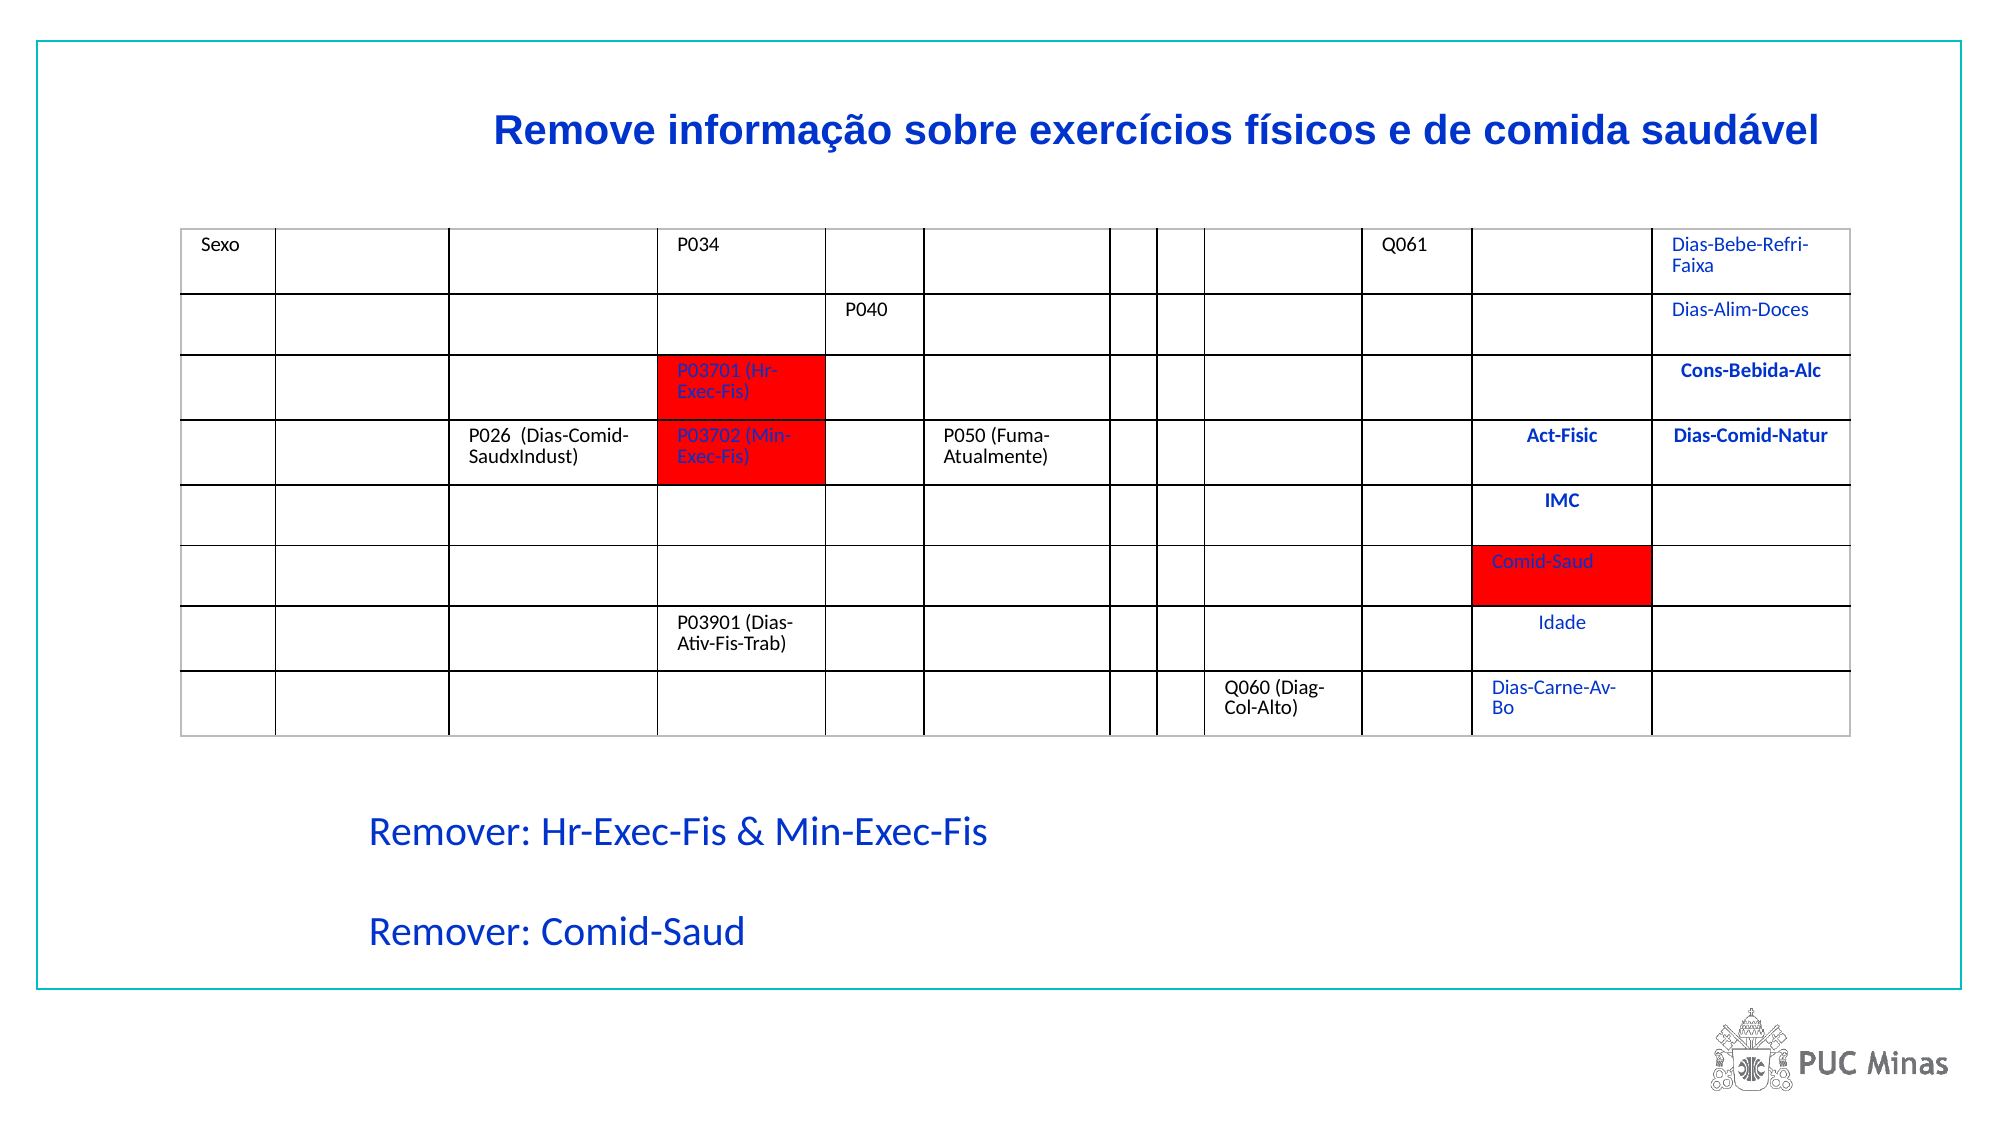

Remove informação sobre exercícios físicos e de comida saudável
| Sexo |  |  | P034 |  |  |  |  |  | Q061 |  | Dias-Bebe-Refri-Faixa |
| --- | --- | --- | --- | --- | --- | --- | --- | --- | --- | --- | --- |
|  |  |  |  | P040 |  |  |  |  |  |  | Dias-Alim-Doces |
|  |  |  | P03701 (Hr-Exec-Fis) |  |  |  |  |  |  |  | Cons-Bebida-Alc |
|  |  | P026 (Dias-Comid-SaudxIndust) | P03702 (Min-Exec-Fis) |  | P050 (Fuma-Atualmente) |  |  |  |  | Act-Fisic | Dias-Comid-Natur |
|  |  |  |  |  |  |  |  |  |  | IMC |  |
|  |  |  |  |  |  |  |  |  |  | Comid-Saud |  |
|  |  |  | P03901 (Dias-Ativ-Fis-Trab) |  |  |  |  |  |  | Idade |  |
|  |  |  |  |  |  |  |  | Q060 (Diag-Col-Alto) |  | Dias-Carne-Av-Bo |  |
Remover: Hr-Exec-Fis & Min-Exec-Fis

Remover: Comid-Saud